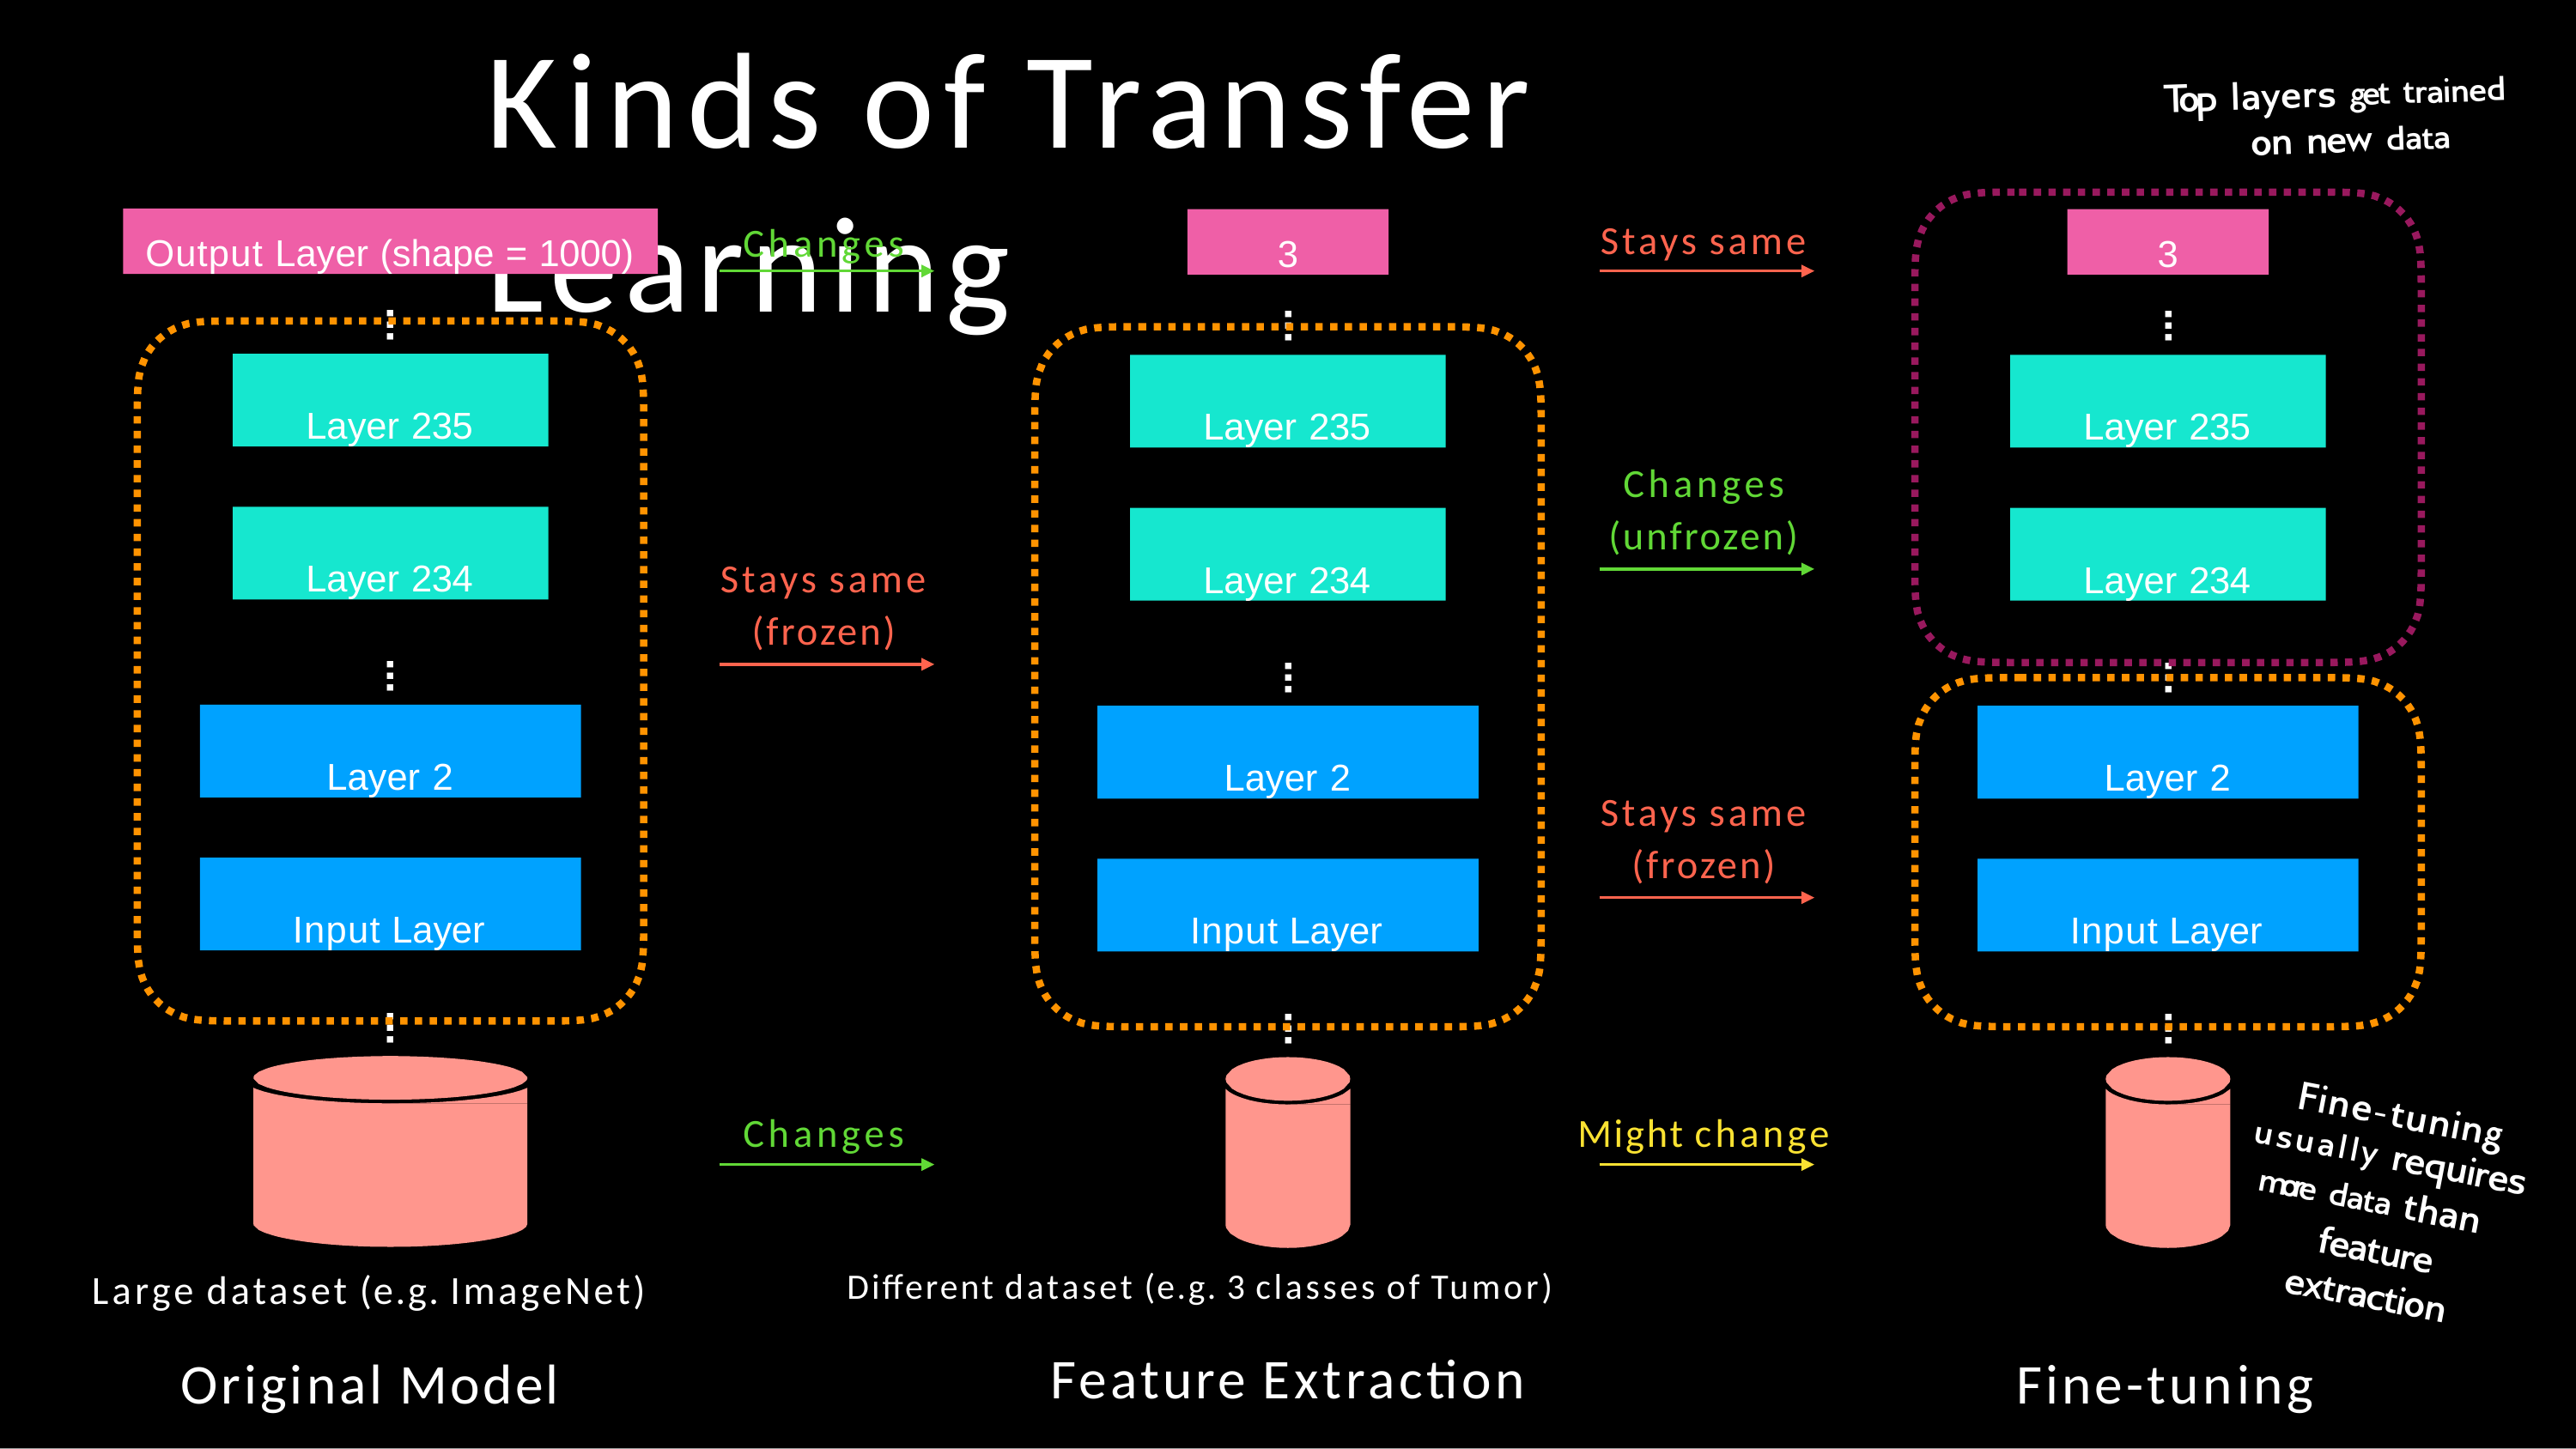

# Kinds of Transfer Learning
Top layers get trained
on new data

Output Layer (shape = 1000)
3
3
Stays same
Changes

…
…
…

Layer 235

Layer 235

Layer 235
Changes (unfrozen)

Layer 234

Layer 234

Layer 234
Stays same (frozen)

…
…
…

Layer 2

Layer 2

Layer 2
Stays same (frozen)

Input Layer

Input Layer

Input Layer

…
…
…

Changes
Might change
Fine-tuning
usually requires

more data than
Different dataset (e.g. 3 classes of Tumor)
Feature Extraction
Large dataset (e.g. ImageNet)
Original Model
feature
extraction
Fine-tuning